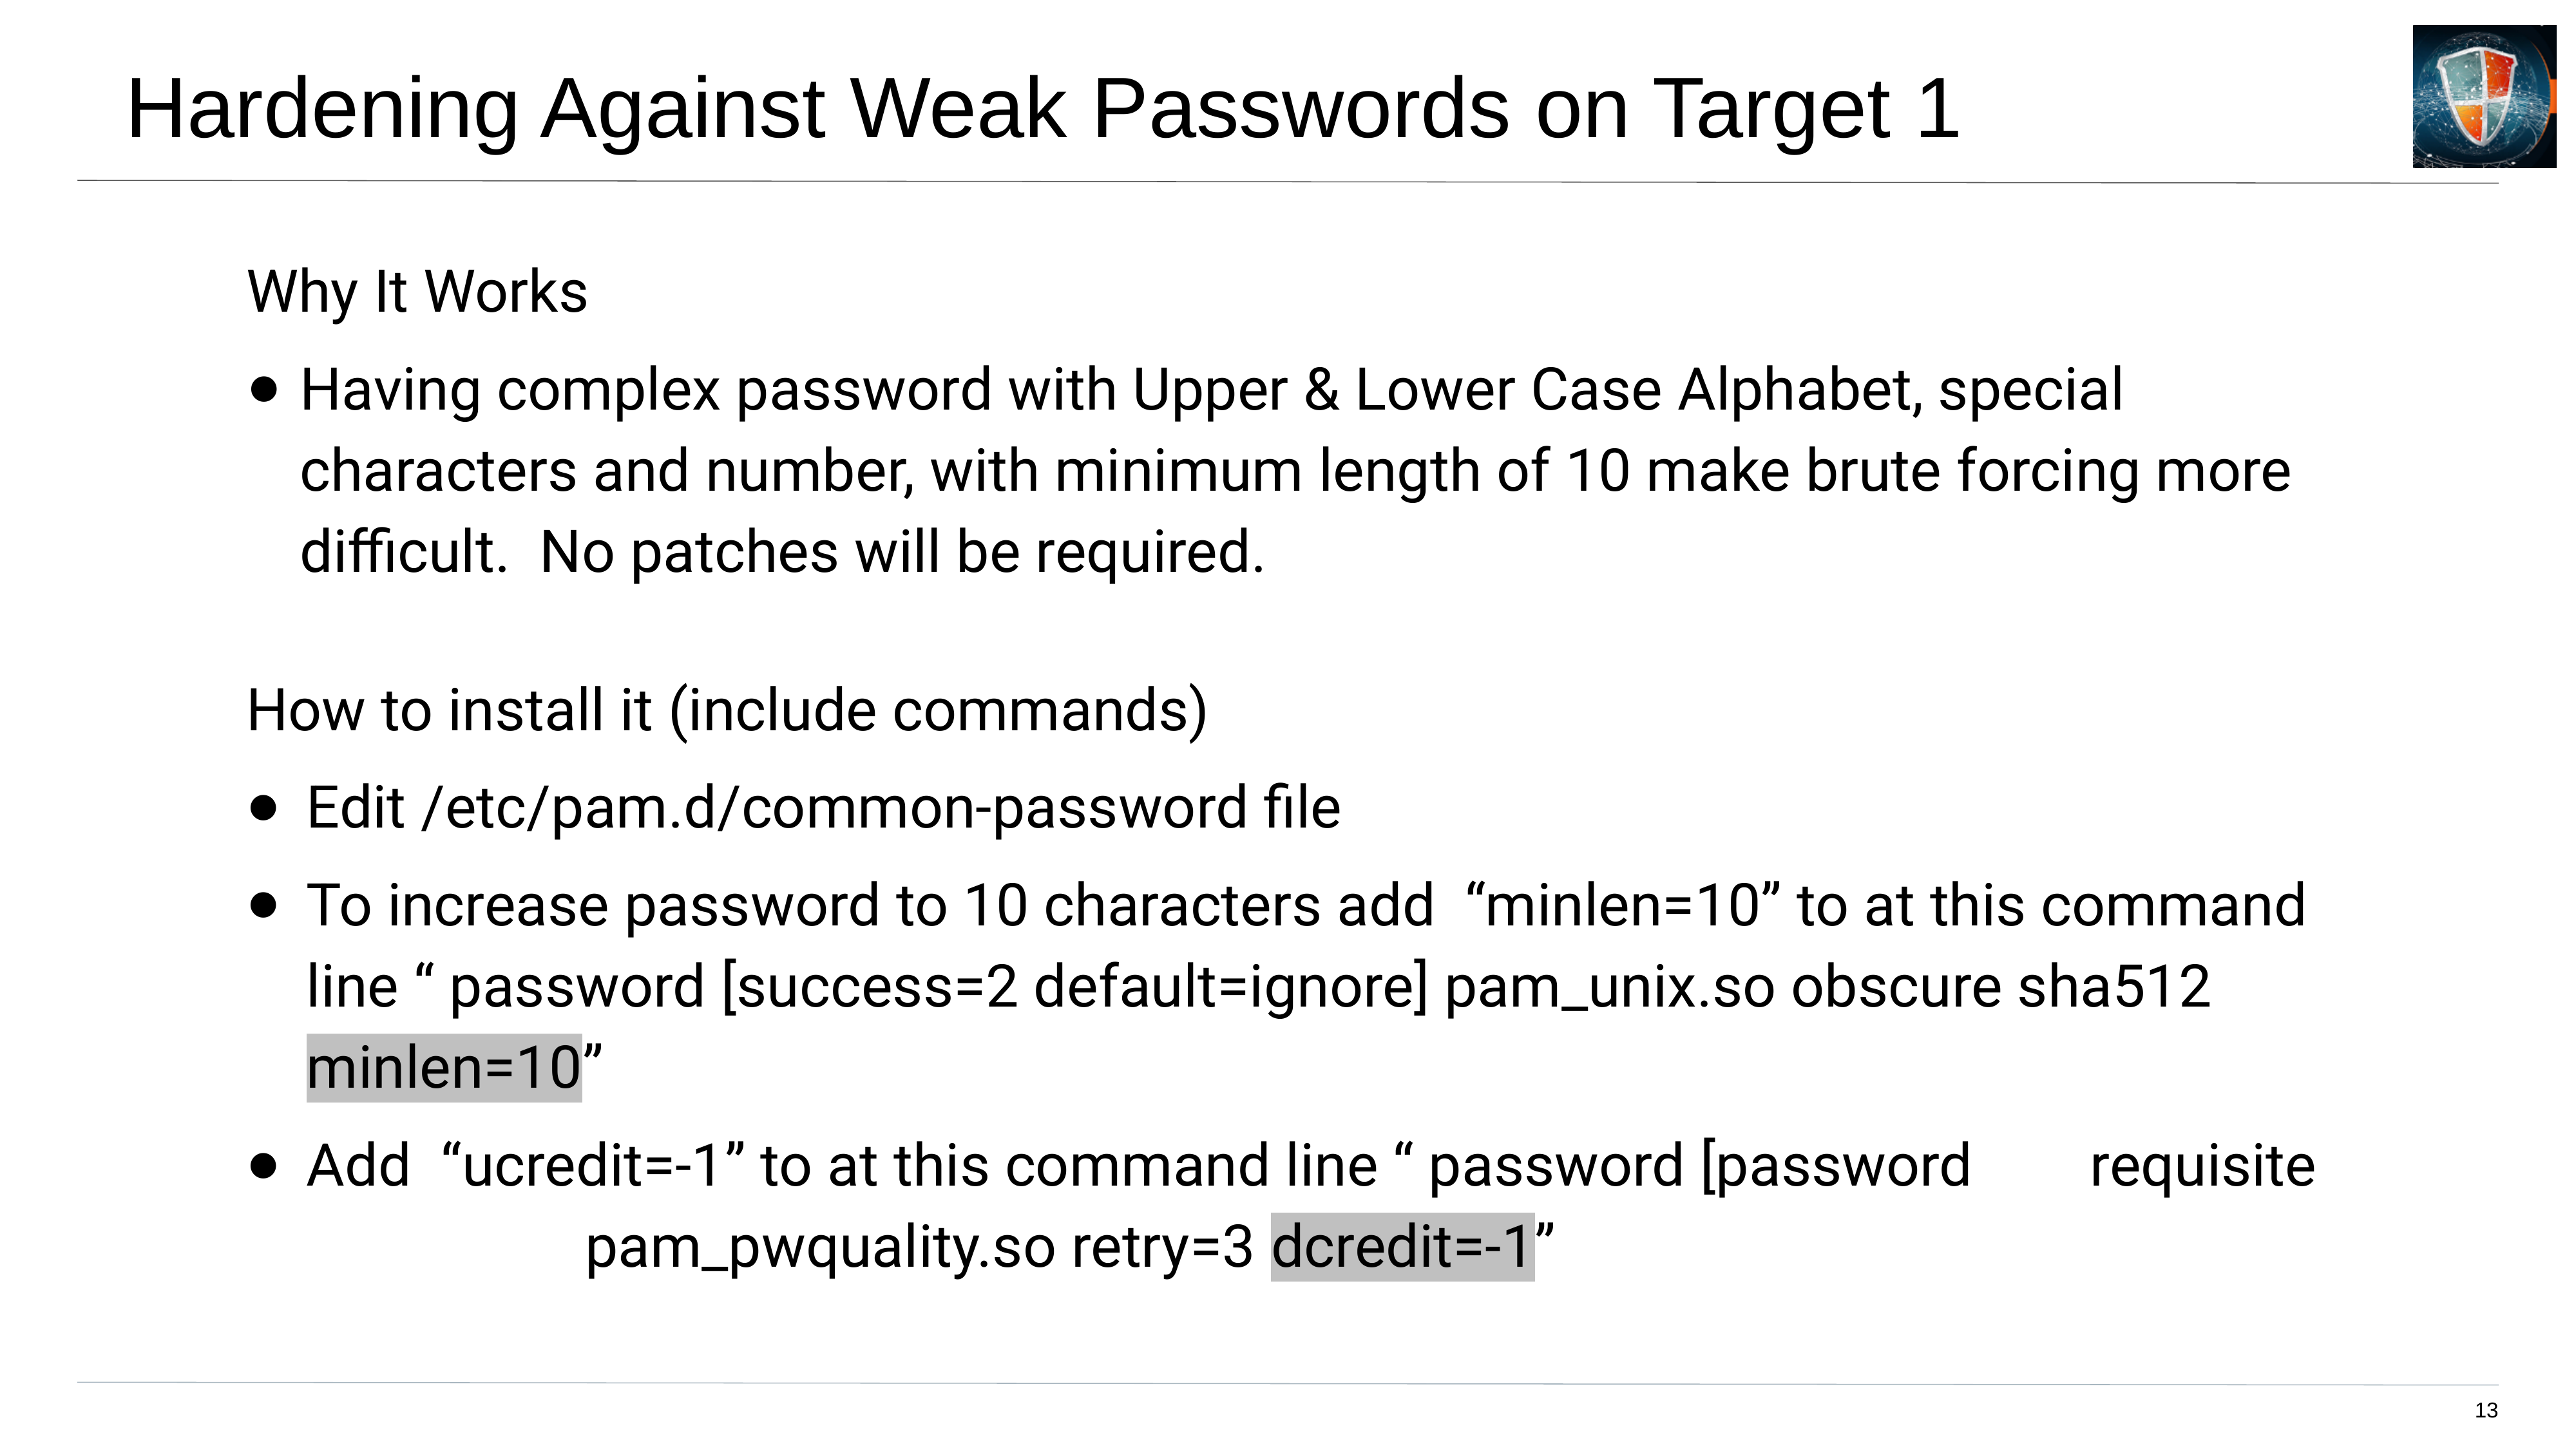

# Hardening Against Weak Passwords on Target 1
Why It Works
Having complex password with Upper & Lower Case Alphabet, special characters and number, with minimum length of 10 make brute forcing more difficult.  No patches will be required.

How to install it (include commands)
Edit /etc/pam.d/common-password file
To increase password to 10 characters add  “minlen=10” to at this command line “ password [success=2 default=ignore] pam_unix.so obscure sha512 minlen=10”
Add  “ucredit=-1” to at this command line “ password [password        requisite                       pam_pwquality.so retry=3 dcredit=-1”

13